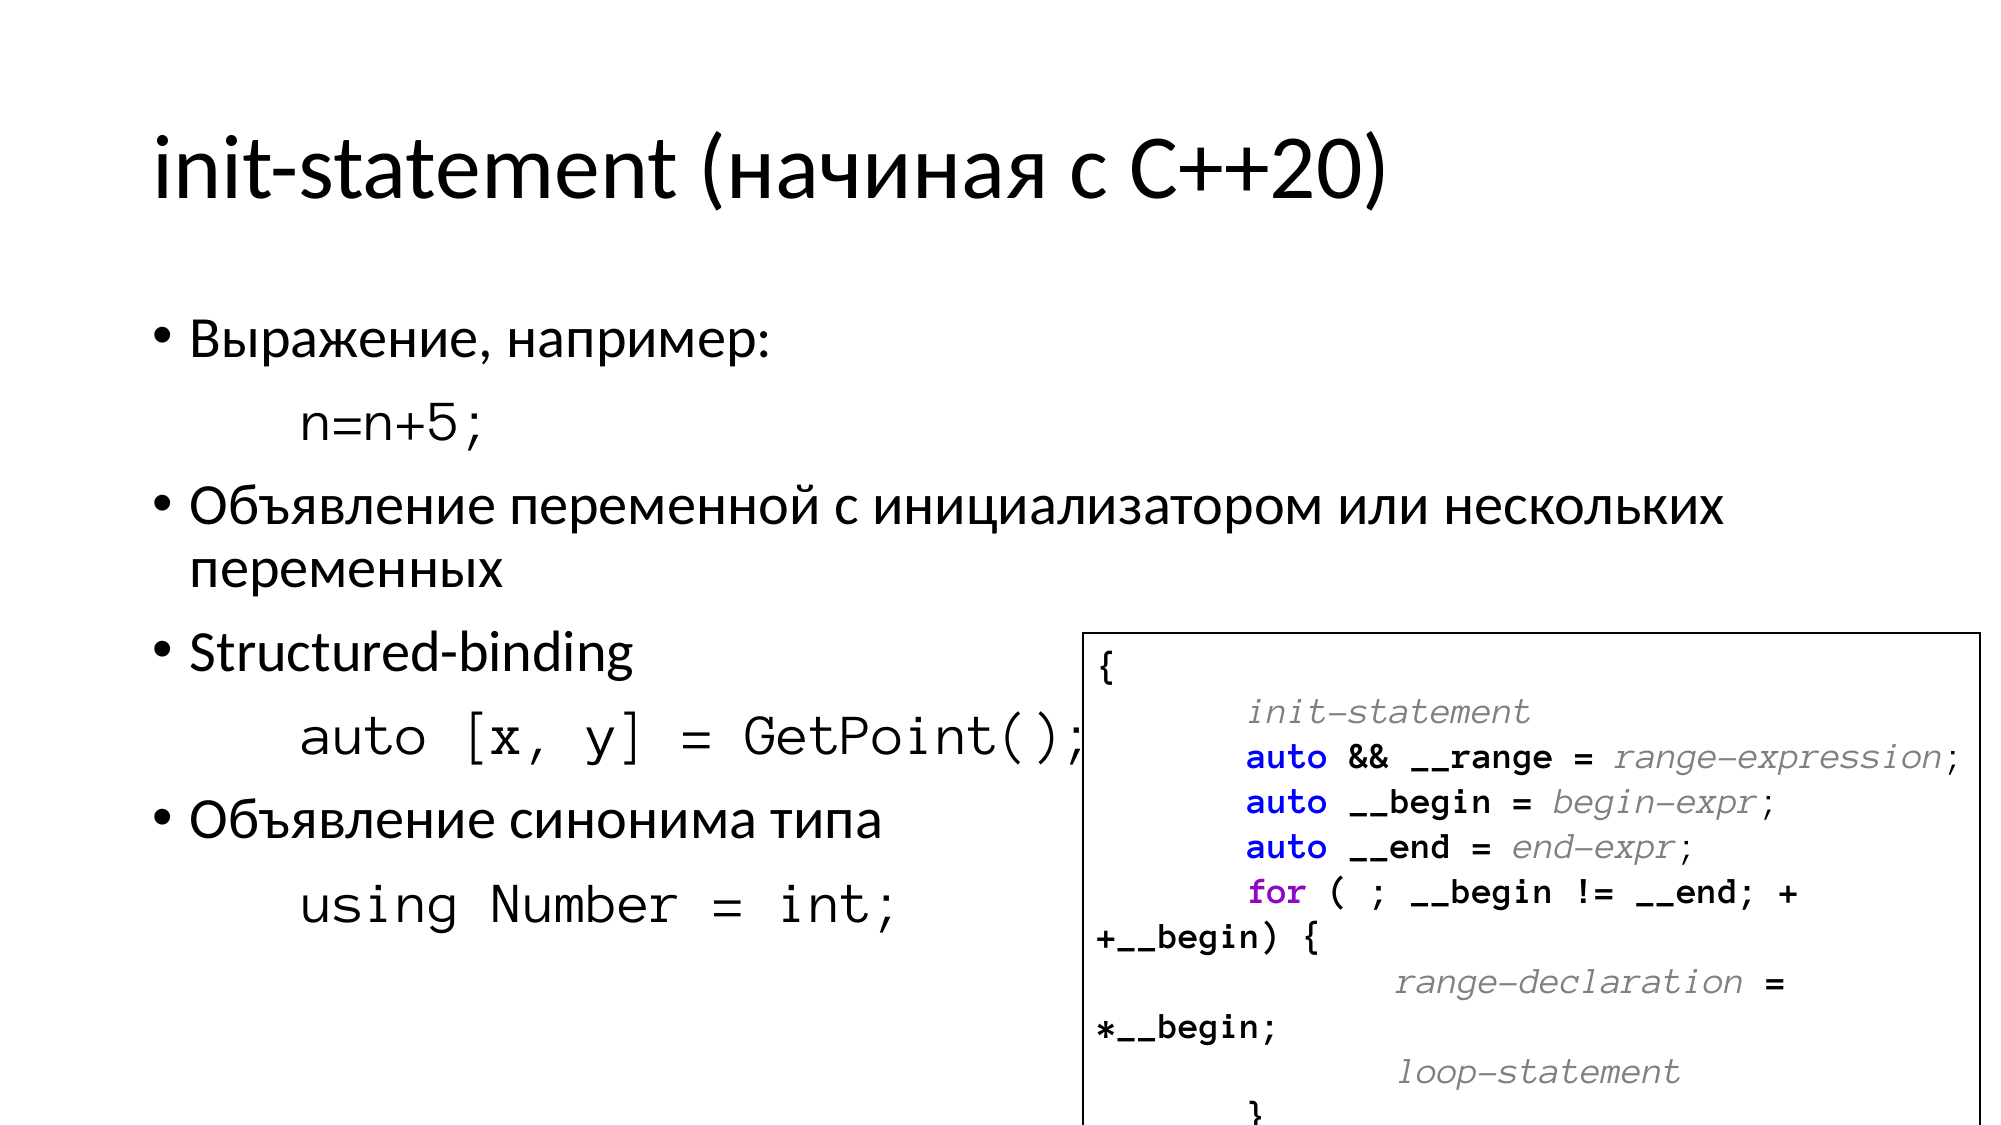

# init-statement (начиная с C++20)
Выражение, например:
	n=n+5;
Объявление переменной с инициализатором или нескольких переменных
Structured-binding
	auto [x, y] = GetPoint();
Объявление синонима типа
	using Number = int;
{
	init-statement
	auto && __range = range-expression;
	auto __begin = begin-expr;
	auto __end = end-expr;
	for ( ; __begin != __end; ++__begin) {
		range-declaration = *__begin;
		loop-statement
	}
}